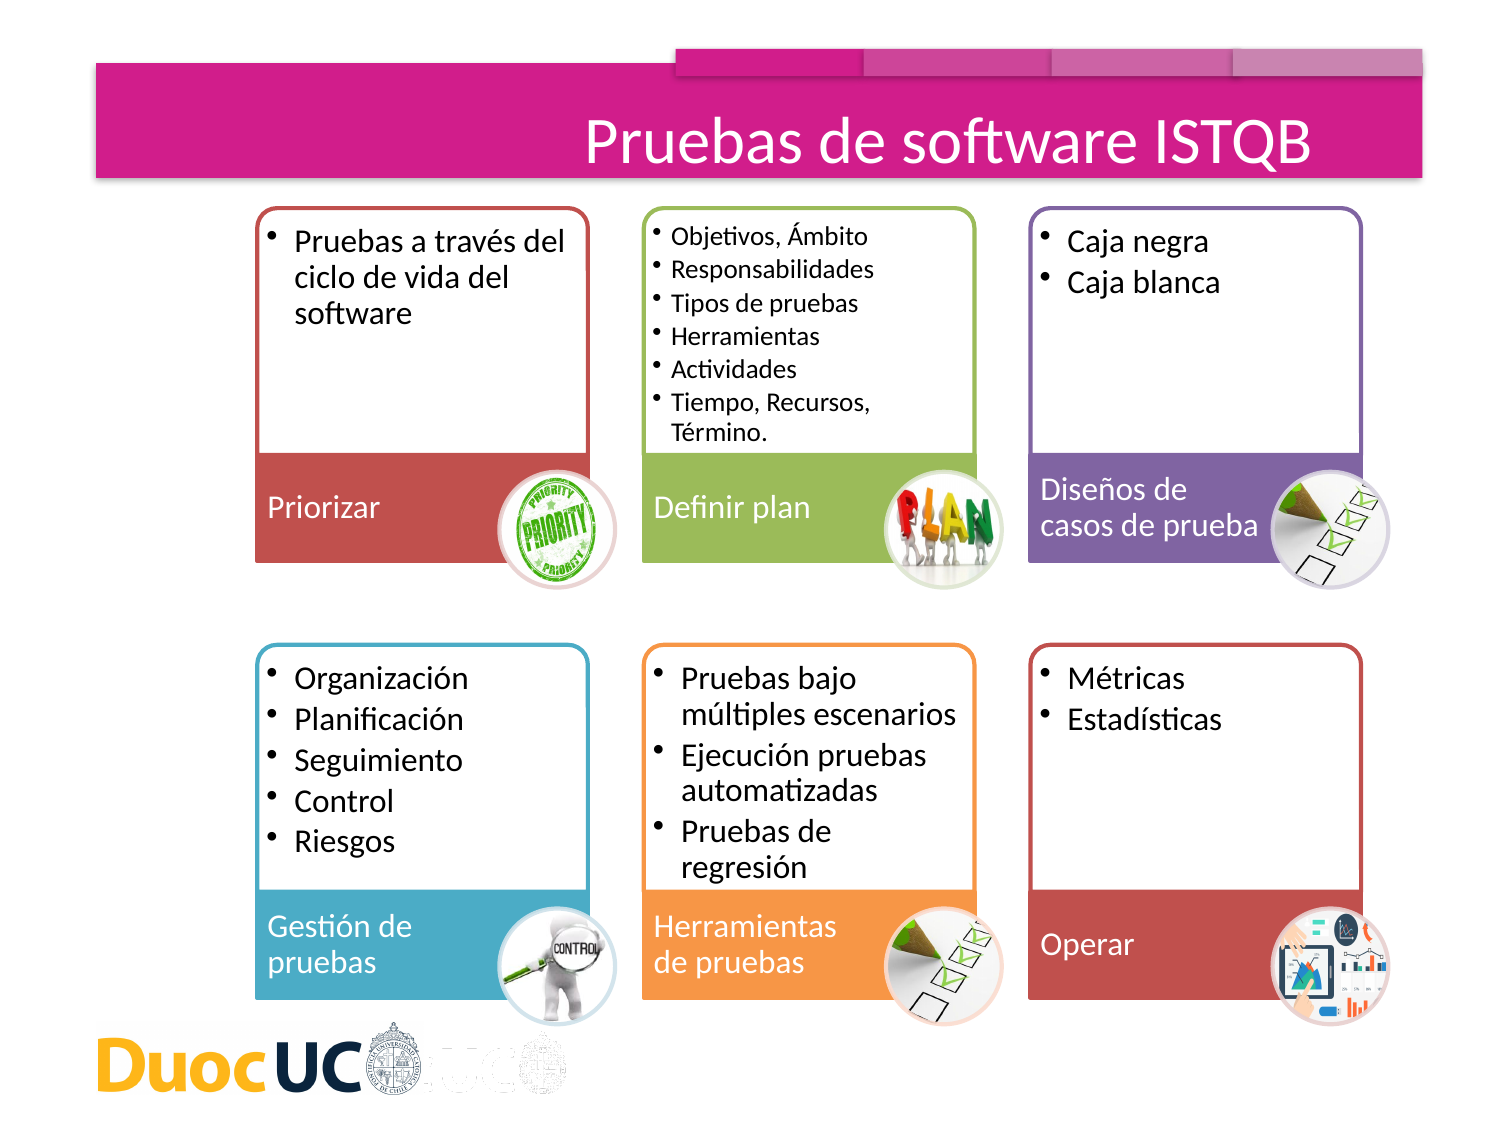

Pruebas de software ISTQB
IX – ESTÁNDARES Y PROCESO DE MEJORA DE PRUEBA
02 – Identificar los niveles de madurez de la organización y proponer mejoras continuas al proceso de ca
Pruebas a través del ciclo de vida del software
Priorizar
Objetivos, Ámbito
Responsabilidades
Tipos de pruebas
Herramientas
Actividades
Tiempo, Recursos, Término.
Definir plan
Caja negra
Caja blanca
Diseños de casos de prueba
Organización
Planificación
Seguimiento
Control
Riesgos
Gestión de pruebas
Pruebas bajo múltiples escenarios
Ejecución pruebas automatizadas
Pruebas de regresión
Herramientas de pruebas
Métricas
Estadísticas
Operar